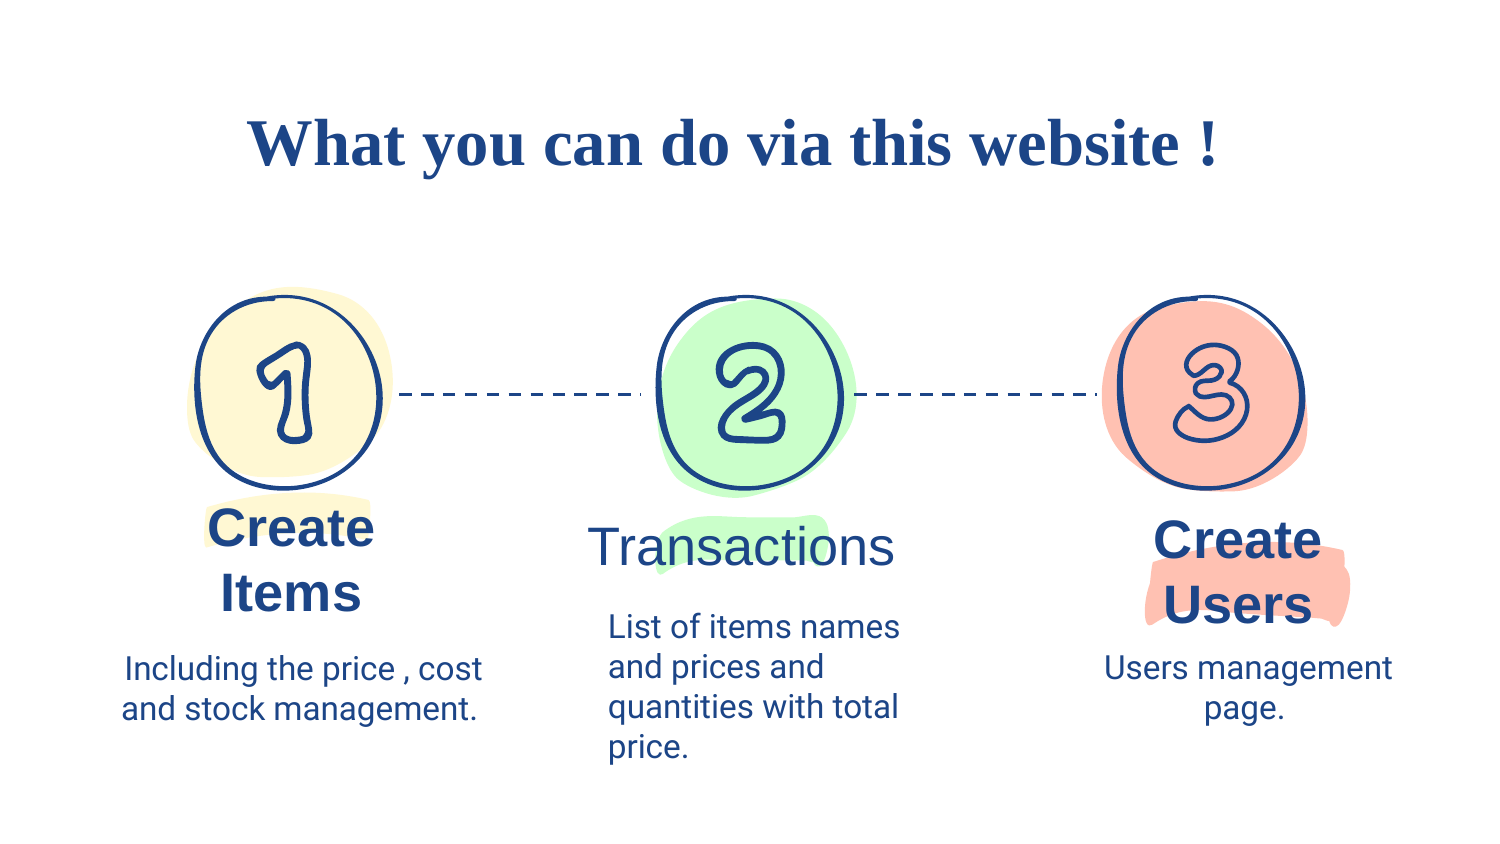

# What you can do via this website !

Transactions
Create Items
Including the price , cost
and stock management.

Create
Users
Users management page.
List of items names and prices and quantities with total price.